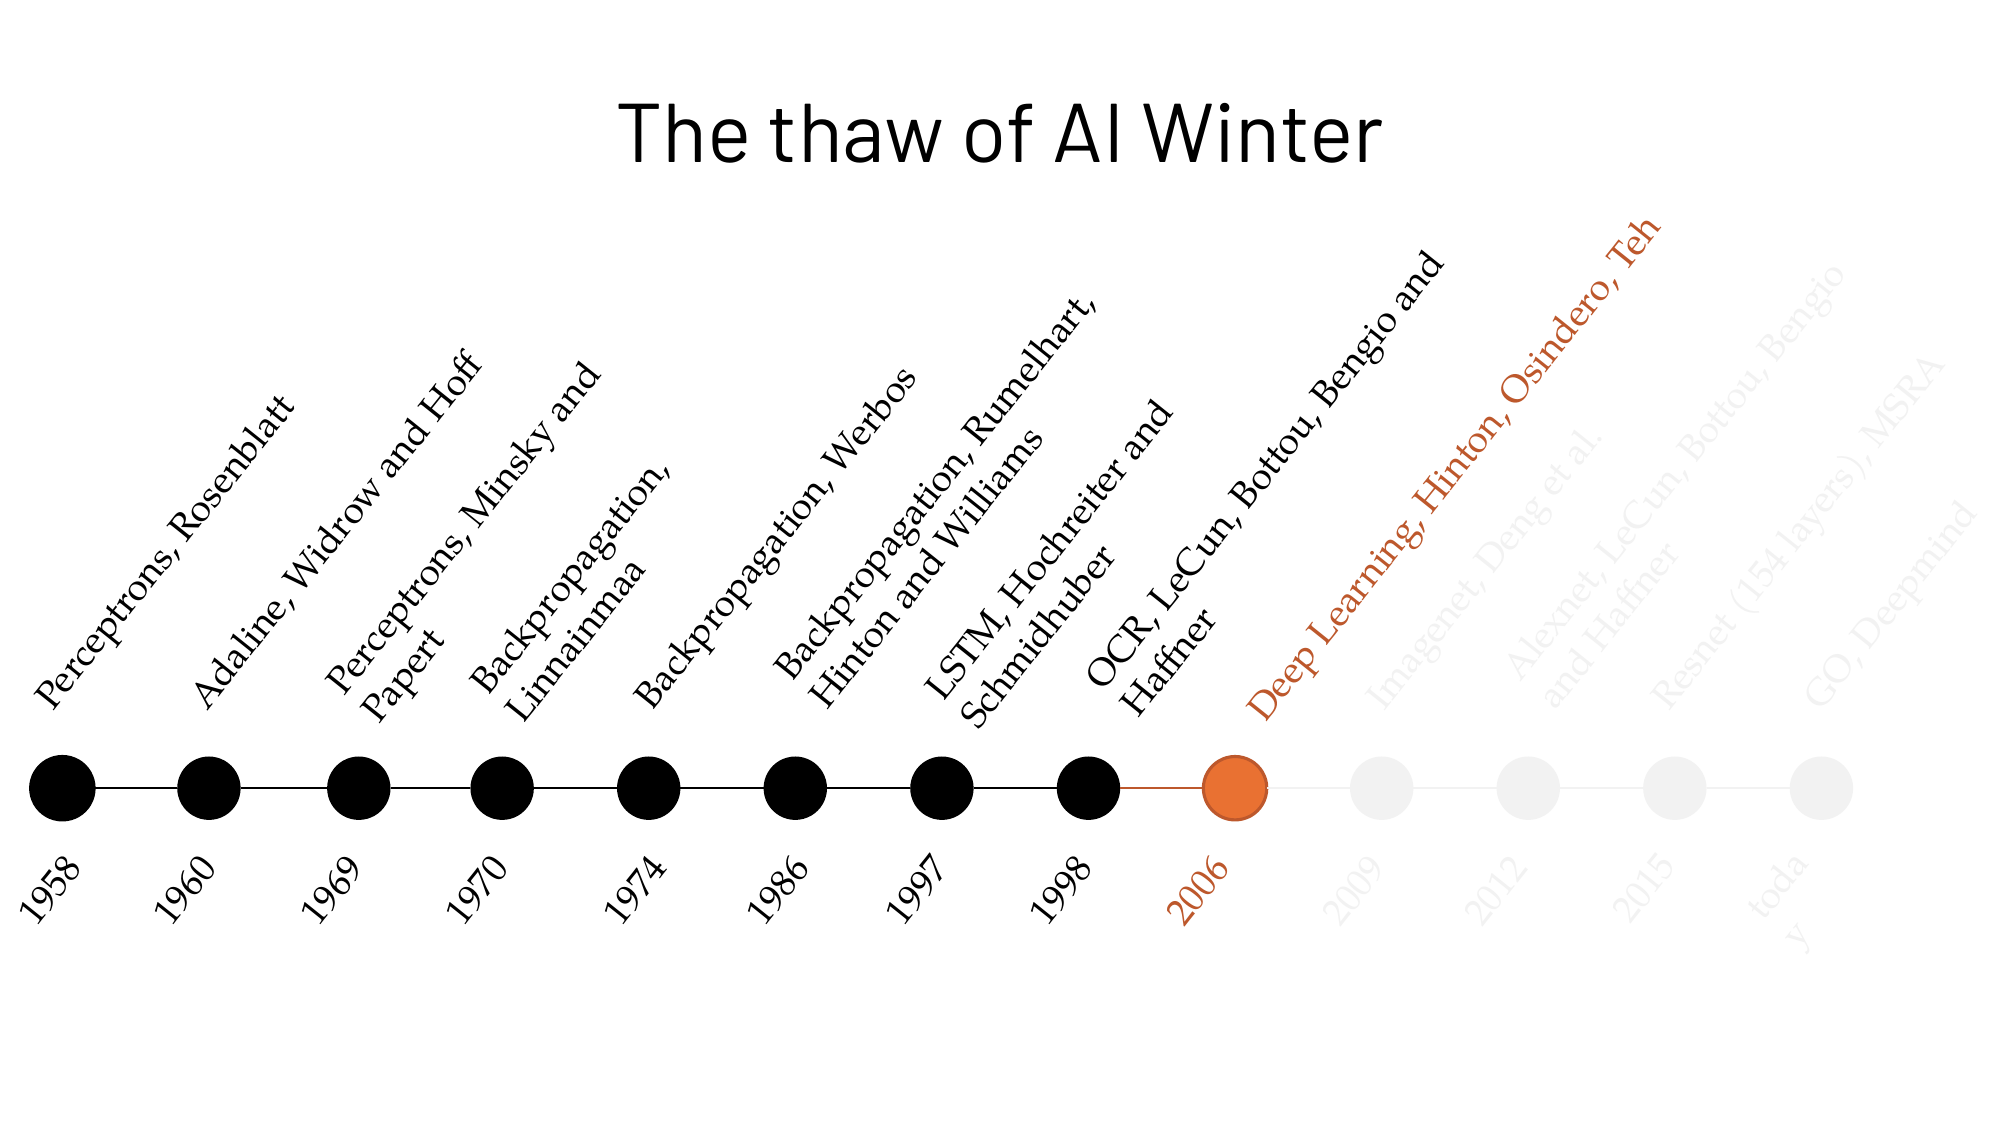

# The thaw of AI Winter
Backpropagation, Rumelhart, Hinton and Williams
Alexnet, LeCun, Bottou, Bengio and Haffner
OCR, LeCun, Bottou, Bengio and Haffner
Deep Learning, Hinton, Osindero, Teh
LSTM, Hochreiter and Schmidhuber
Imagenet, Deng et al.
Resnet (154 layers), MSRA
Perceptrons, Minsky and Papert
Backpropagation, Linnainmaa
Perceptrons, Rosenblatt
Backpropagation, Werbos
Adaline, Widrow and Hoff
GO, Deepmind

today
2015
2009
2012
1958
1998
2006
1969
1997
1986
1960
1970
1974